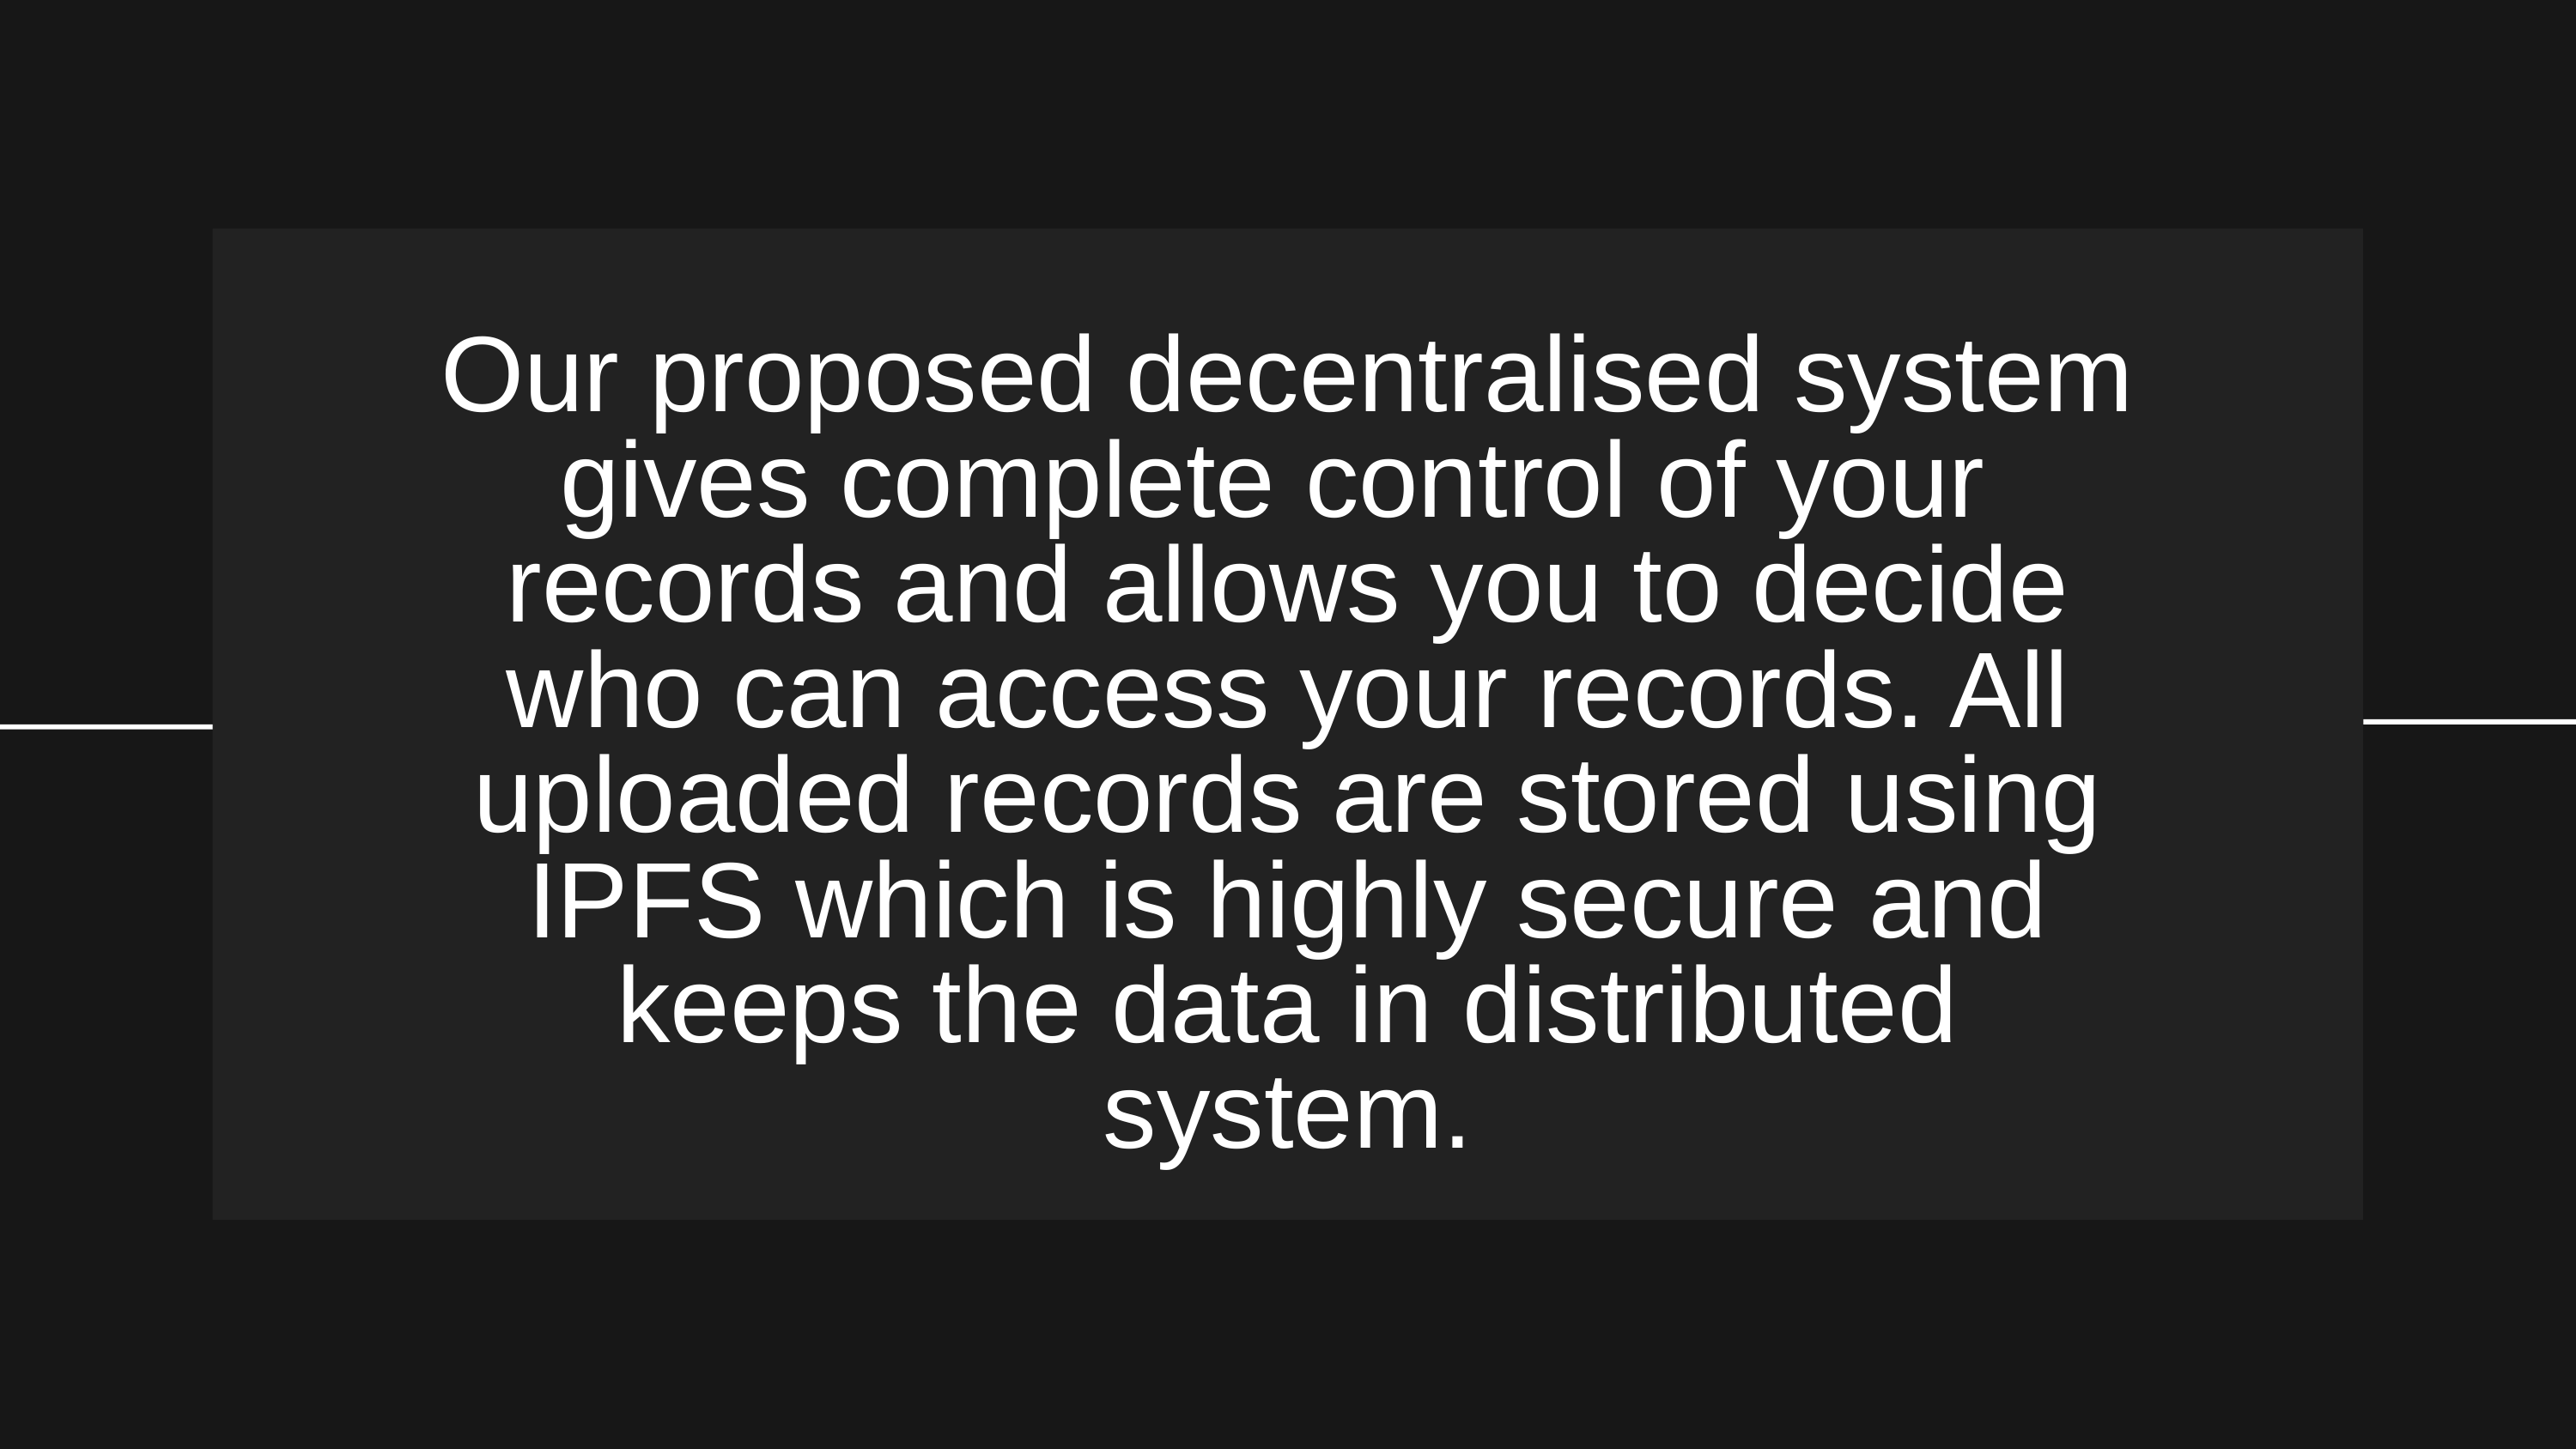

Our proposed decentralised system gives complete control of your  records and allows you to decide who can access your records. All uploaded records are stored using IPFS which is highly secure and keeps the data in distributed system.